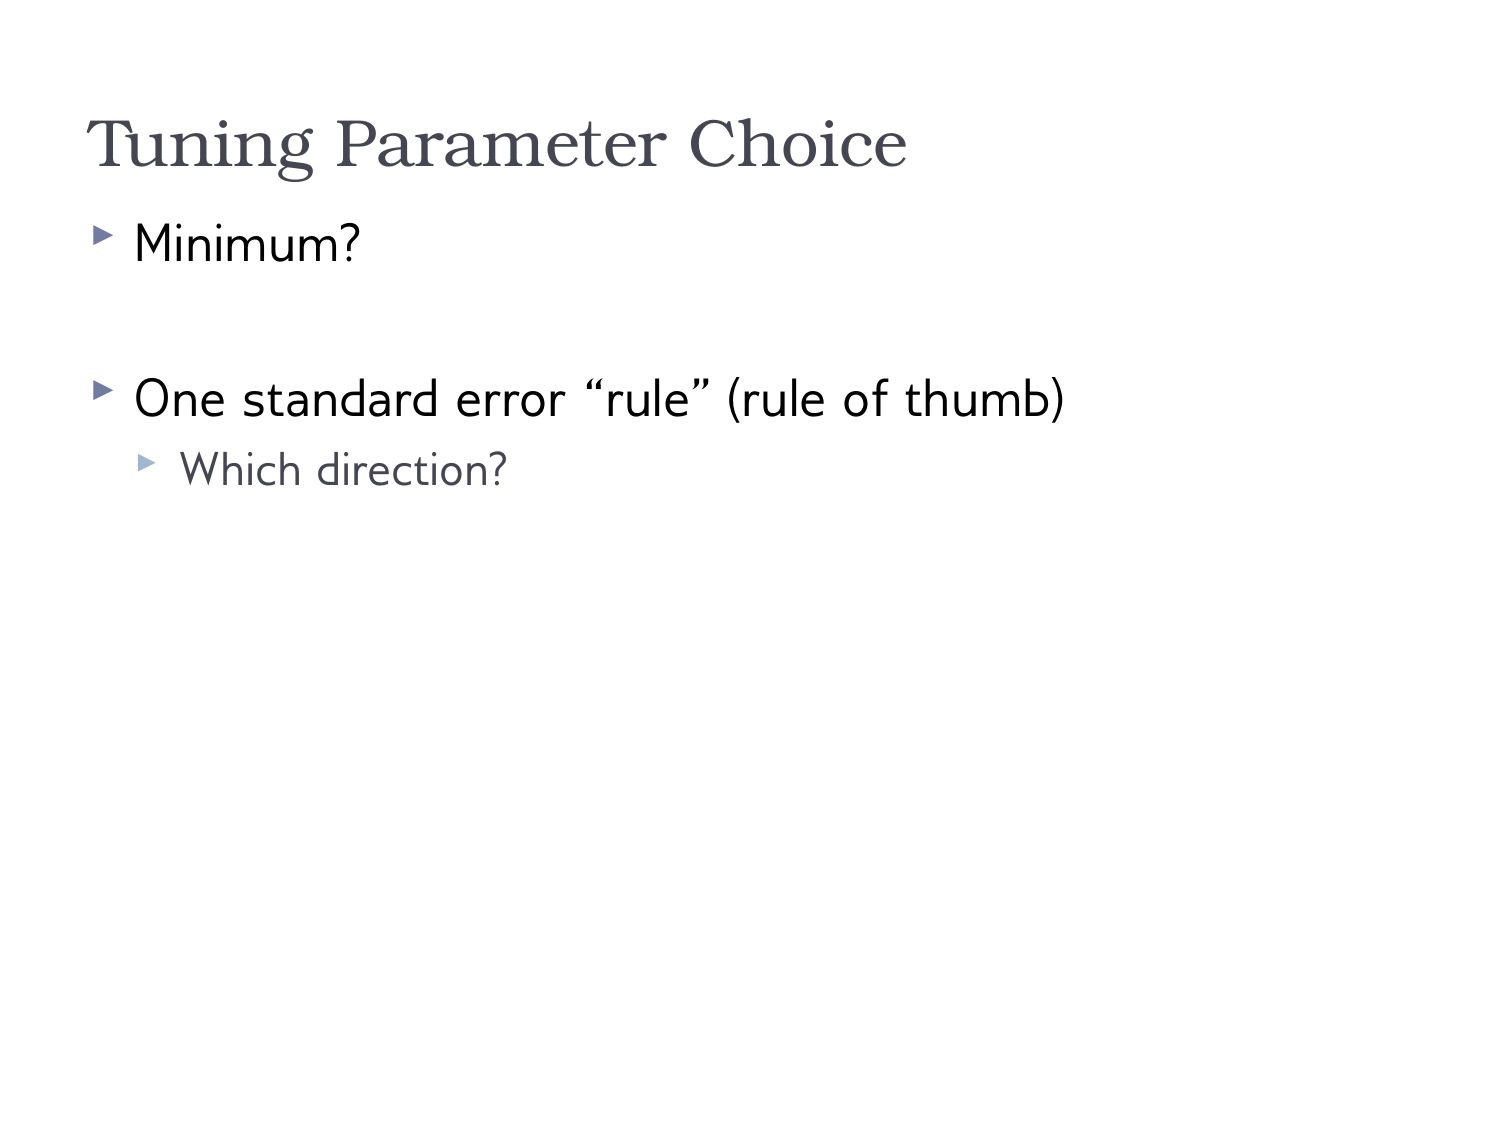

# Tuning Parameter Choice
Minimum?

One standard error “rule” (rule of thumb)
Which direction?